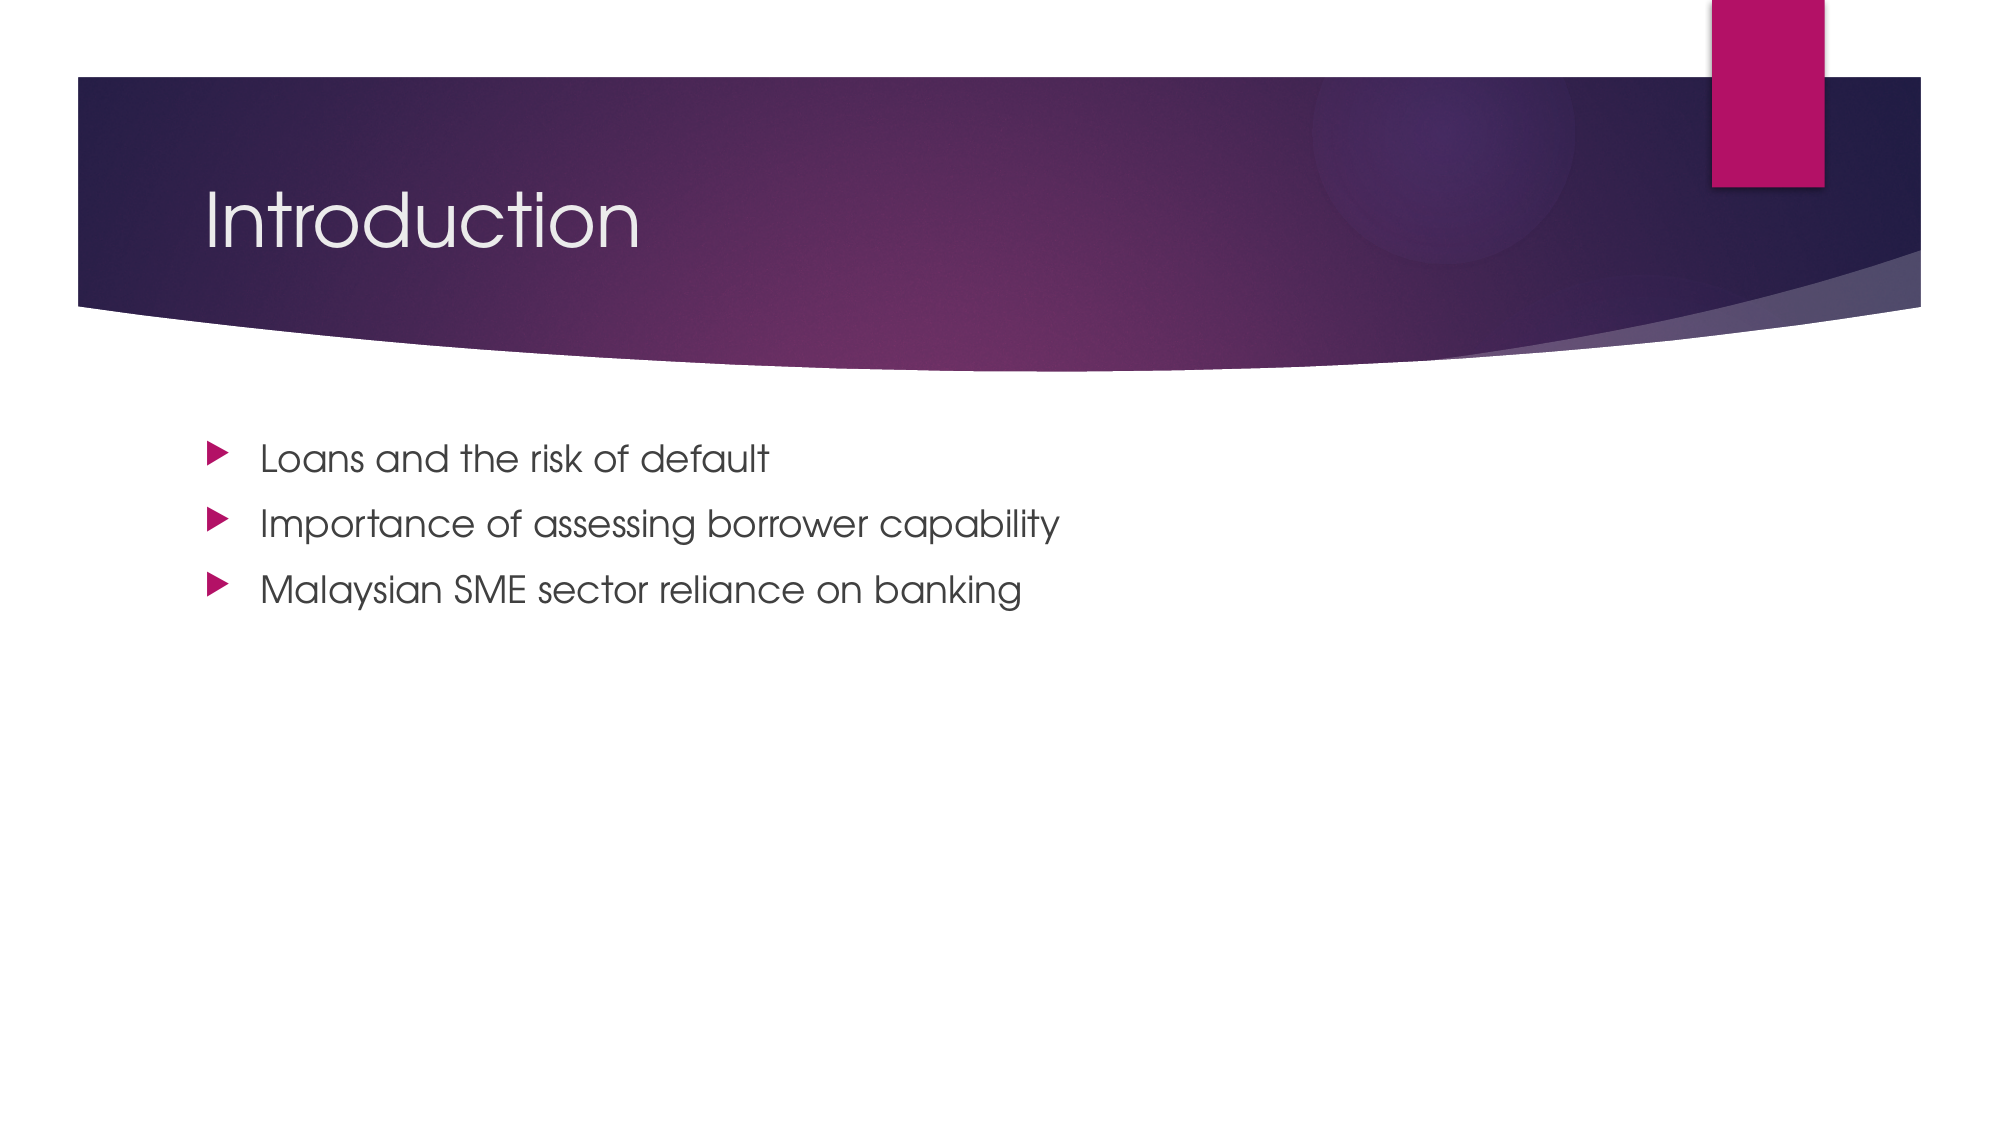

# Introduction
Loans and the risk of default
Importance of assessing borrower capability
Malaysian SME sector reliance on banking